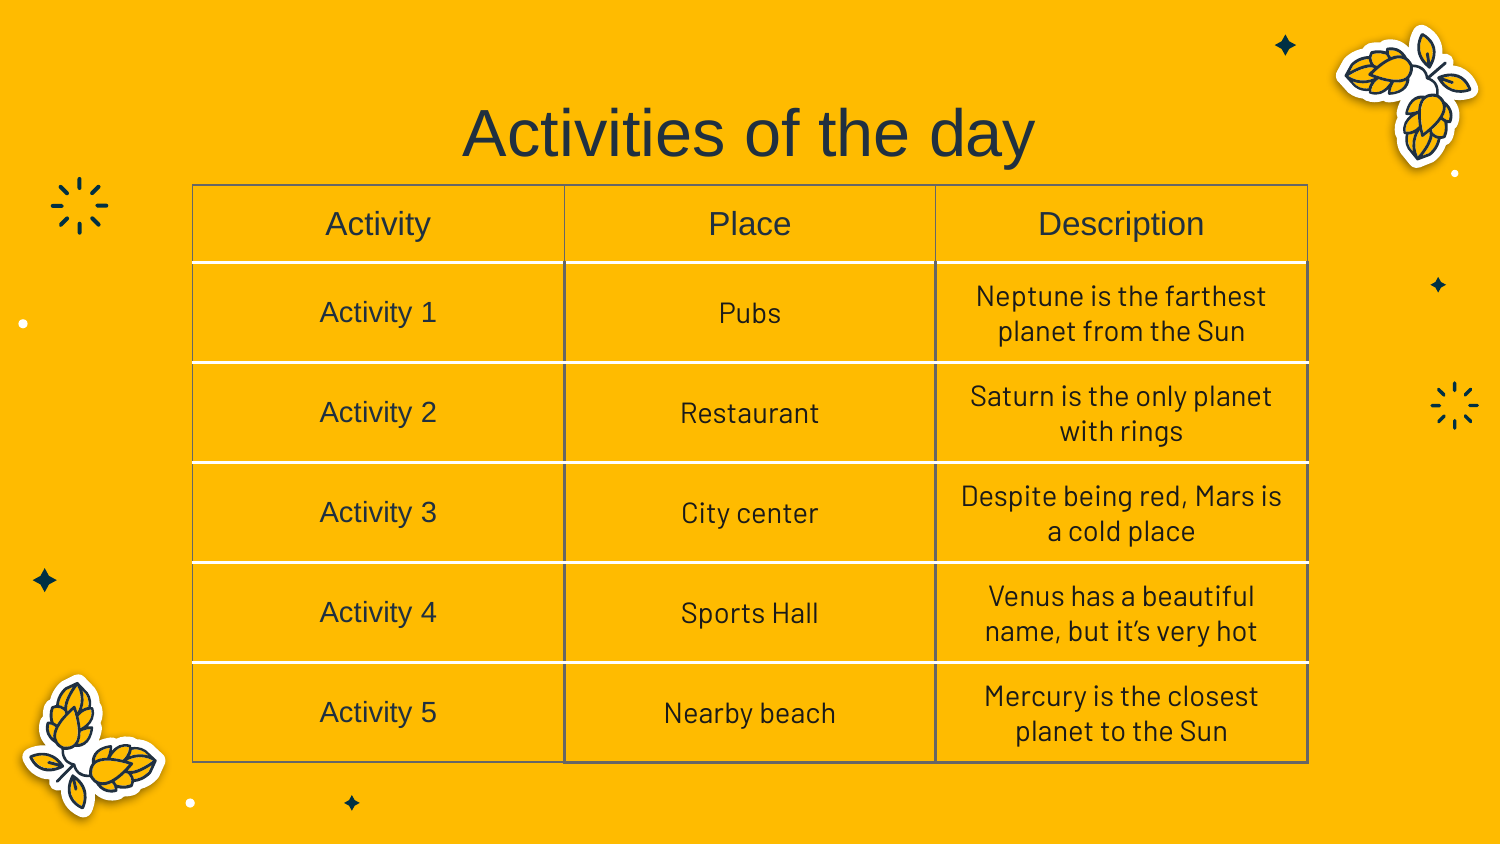

# Activities of the day
| Activity | Place | Description |
| --- | --- | --- |
| Activity 1 | Pubs | Neptune is the farthest planet from the Sun |
| Activity 2 | Restaurant | Saturn is the only planet with rings |
| Activity 3 | City center | Despite being red, Mars is a cold place |
| Activity 4 | Sports Hall | Venus has a beautiful name, but it’s very hot |
| Activity 5 | Nearby beach | Mercury is the closest planet to the Sun |